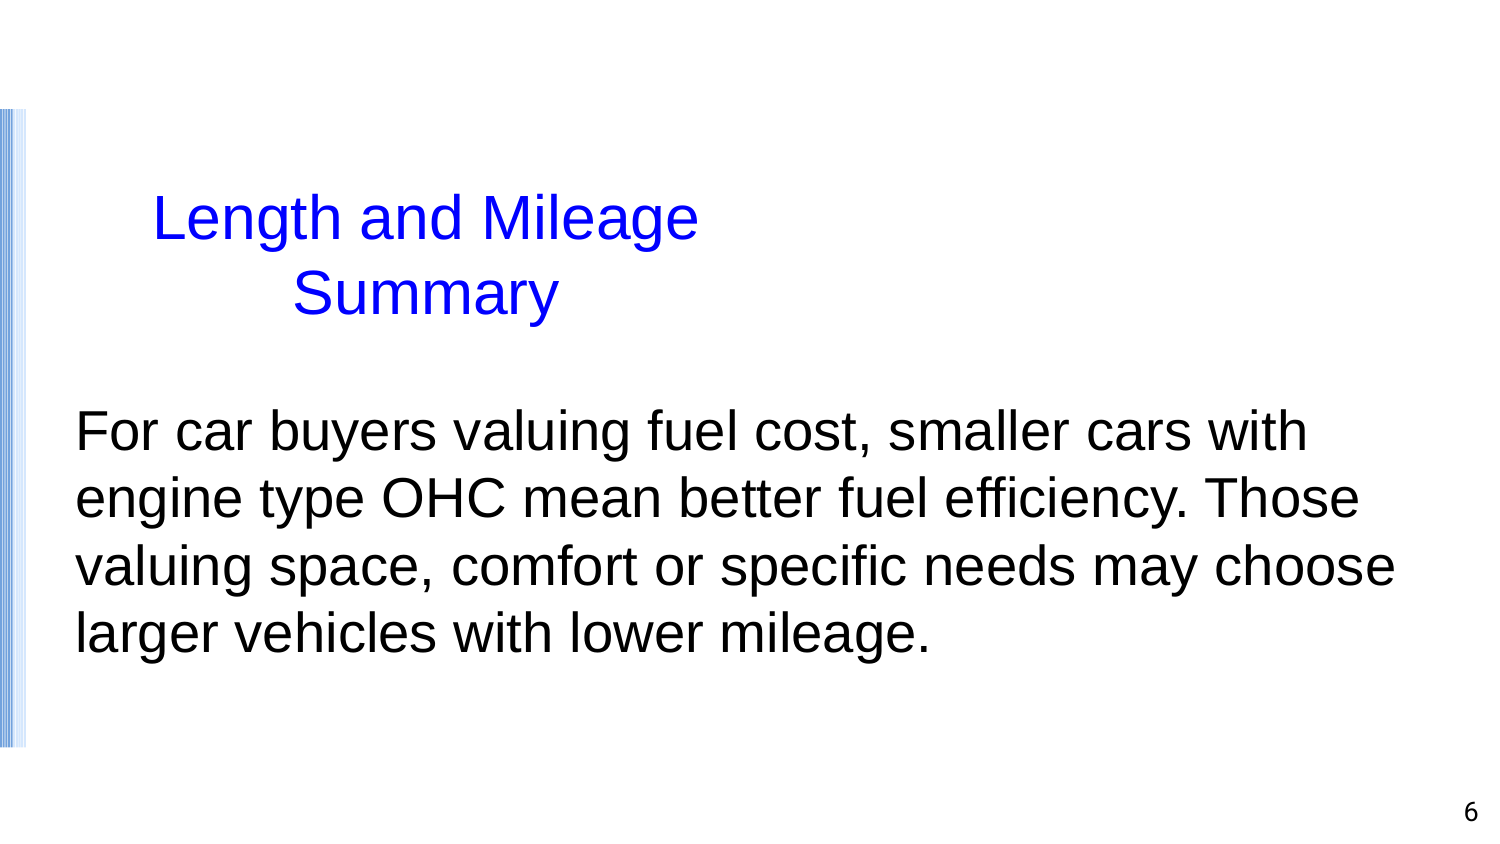

# Length and Mileage Summary
For car buyers valuing fuel cost, smaller cars with engine type OHC mean better fuel efficiency. Those valuing space, comfort or specific needs may choose larger vehicles with lower mileage.

6